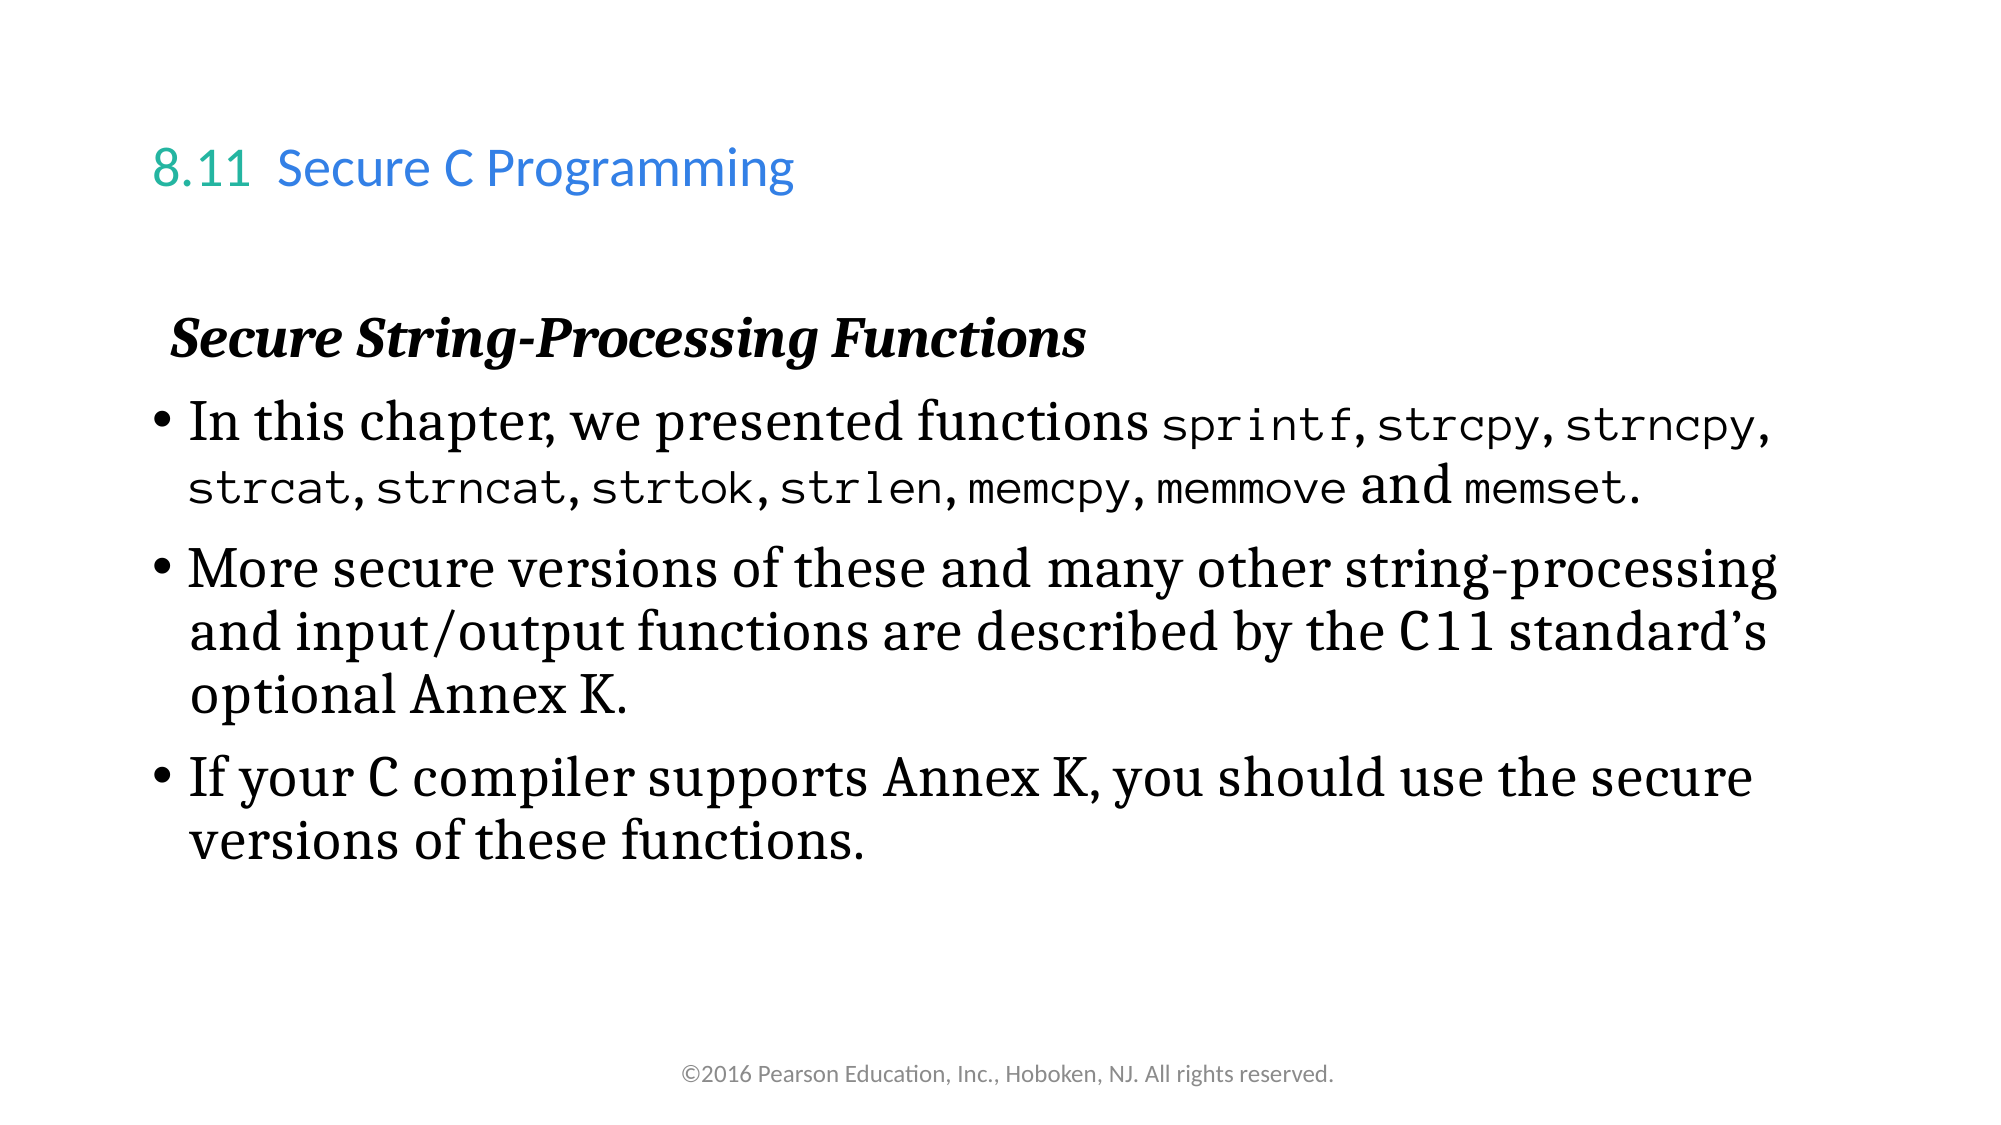

# 8.11  Secure C Programming
Secure String-Processing Functions
In this chapter, we presented functions sprintf, strcpy, strncpy, strcat, strncat, strtok, strlen, memcpy, memmove and memset.
More secure versions of these and many other string-processing and input/output functions are described by the C11 standard’s optional Annex K.
If your C compiler supports Annex K, you should use the secure versions of these functions.
©2016 Pearson Education, Inc., Hoboken, NJ. All rights reserved.